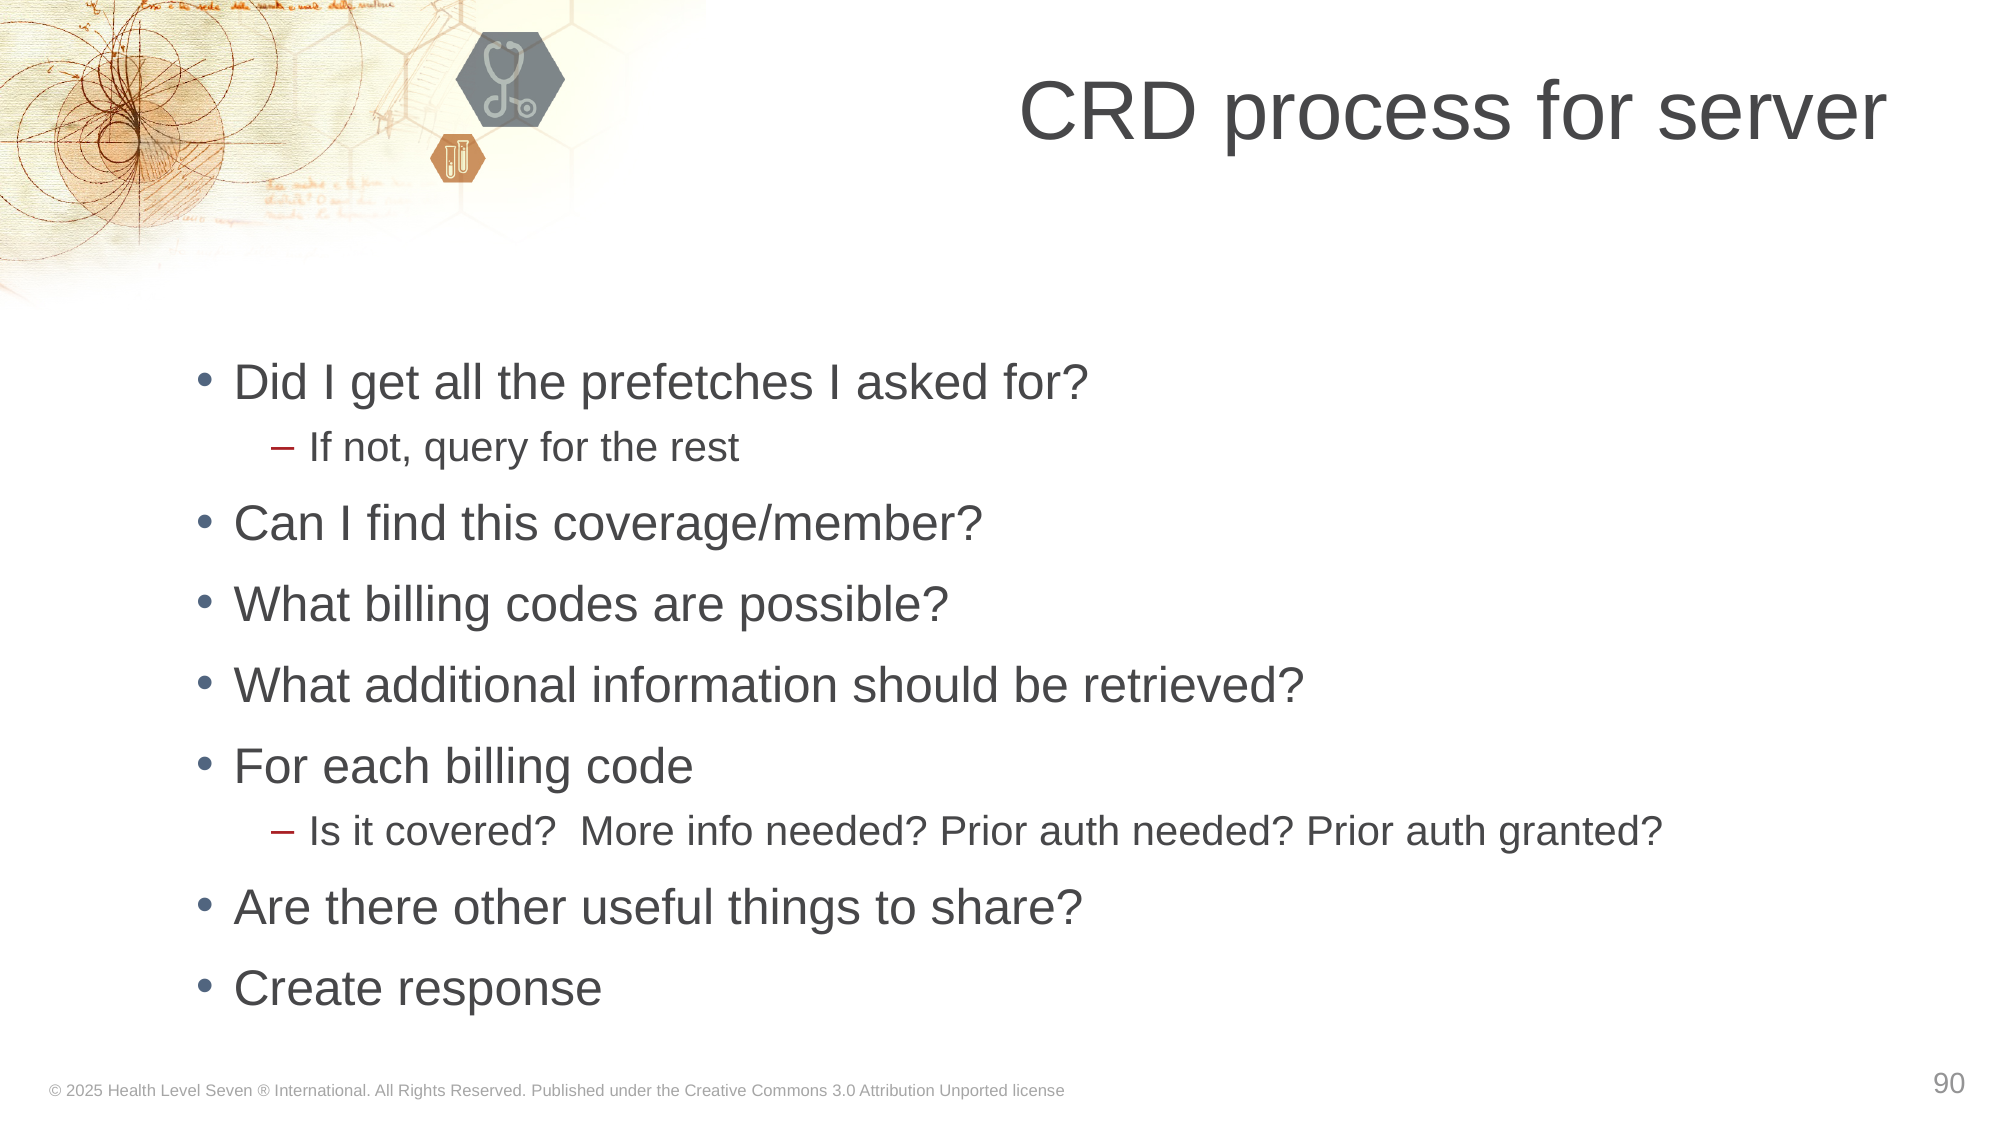

# CRD process for server
Did I get all the prefetches I asked for?
If not, query for the rest
Can I find this coverage/member?
What billing codes are possible?
What additional information should be retrieved?
For each billing code
Is it covered?  More info needed? Prior auth needed? Prior auth granted?
Are there other useful things to share?
Create response
90